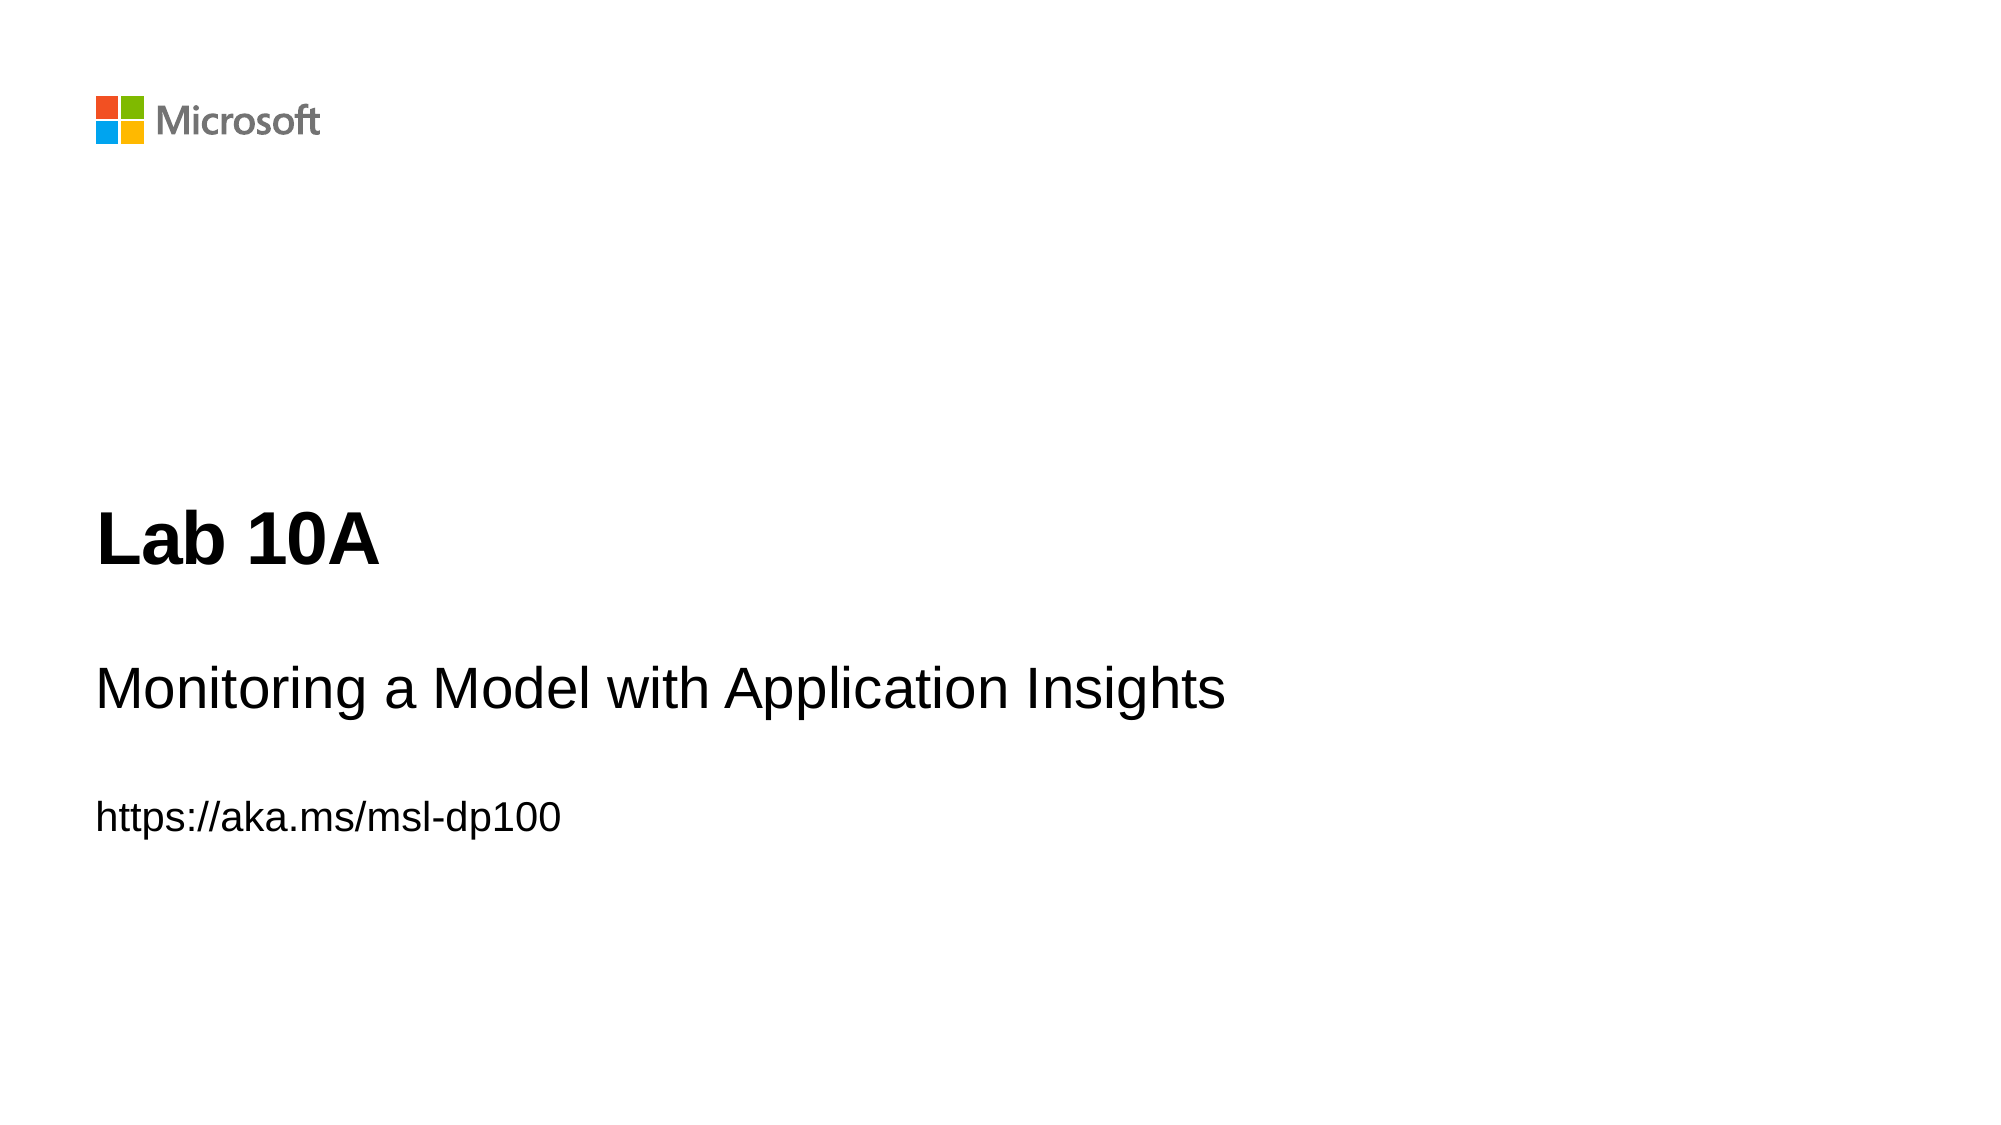

# Lab 10A
Monitoring a Model with Application Insights

https://aka.ms/msl-dp100